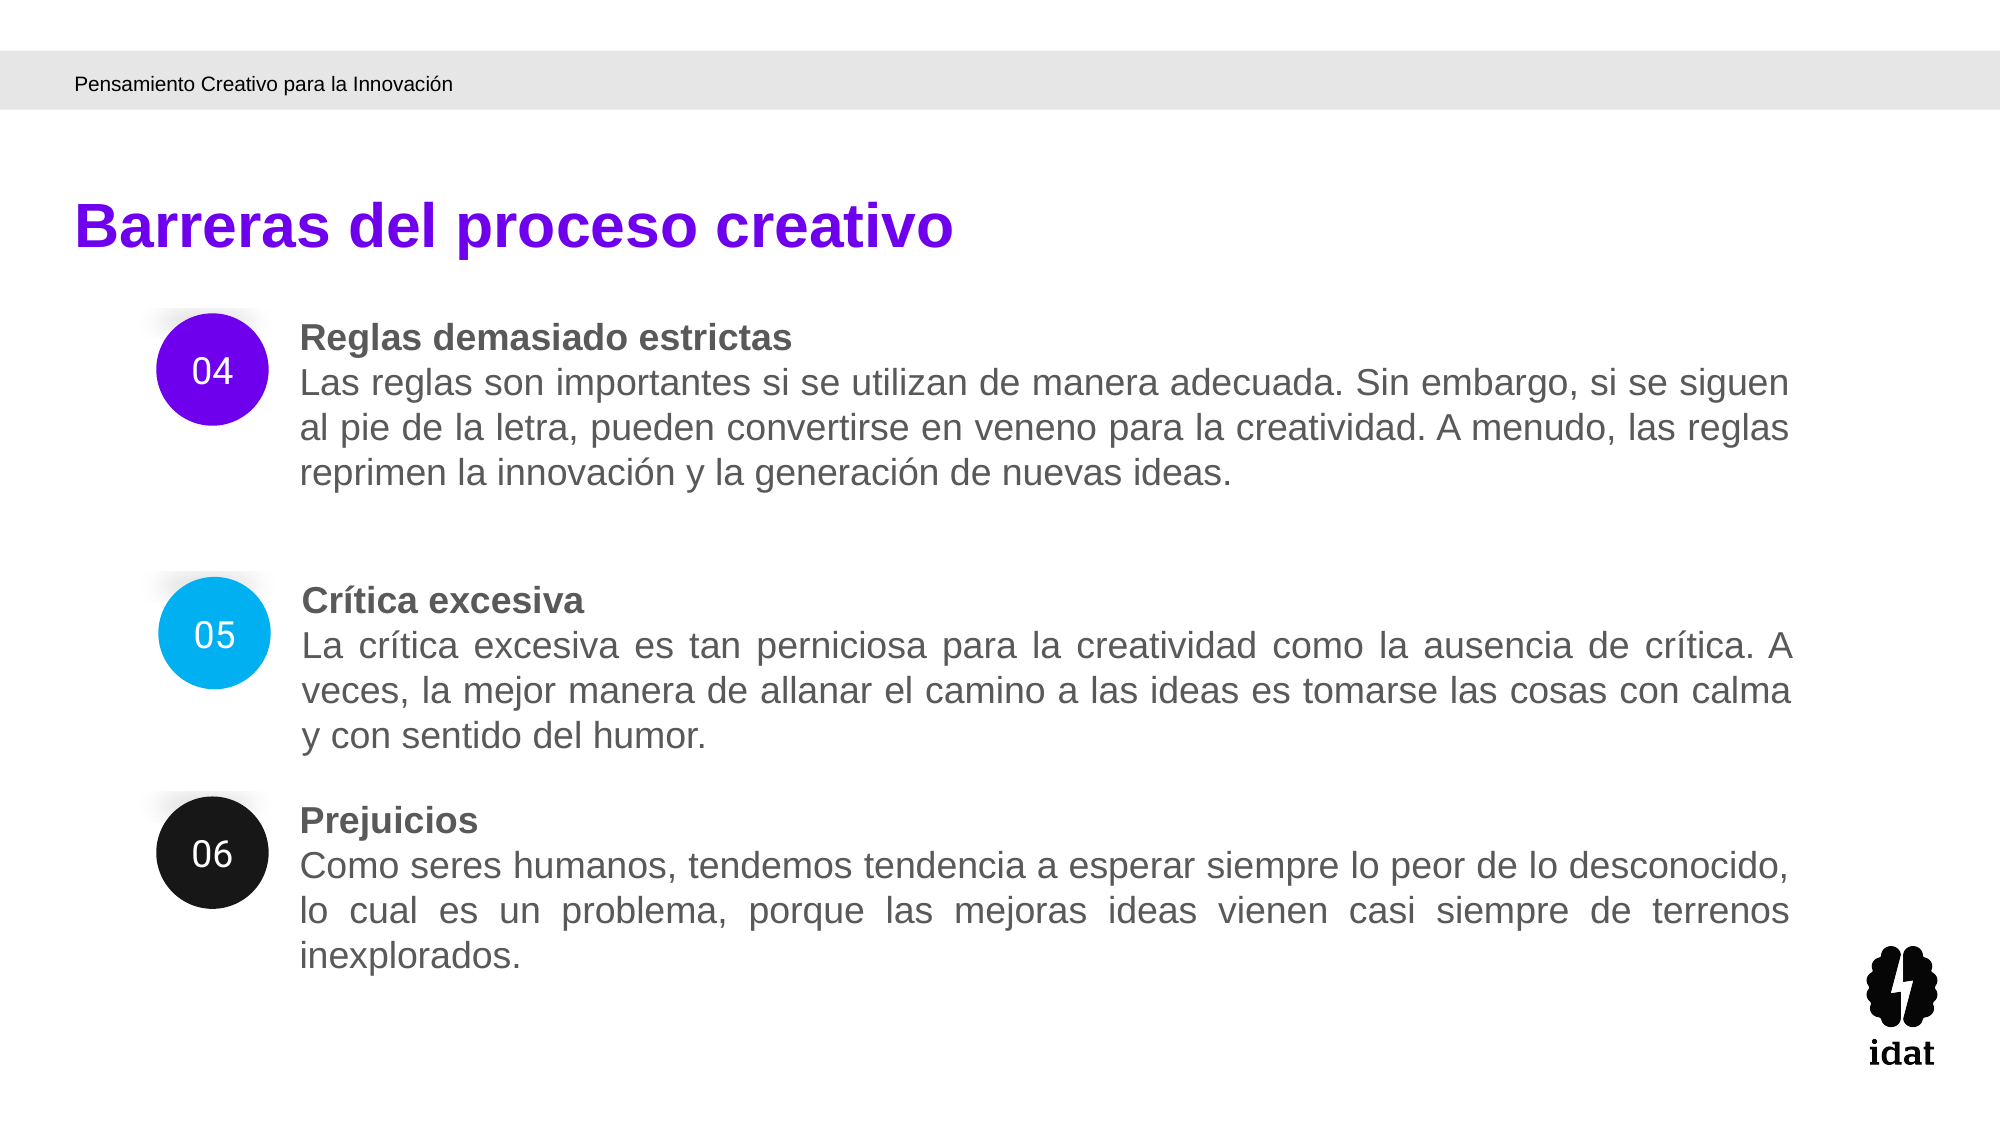

Pensamiento Creativo para la Innovación
Barreras del proceso creativo
Reglas demasiado estrictas
Las reglas son importantes si se utilizan de manera adecuada. Sin embargo, si se siguen al pie de la letra, pueden convertirse en veneno para la creatividad. A menudo, las reglas reprimen la innovación y la generación de nuevas ideas.
04
Crítica excesiva
La crítica excesiva es tan perniciosa para la creatividad como la ausencia de crítica. A veces, la mejor manera de allanar el camino a las ideas es tomarse las cosas con calma y con sentido del humor.
05
Prejuicios
Como seres humanos, tendemos tendencia a esperar siempre lo peor de lo desconocido, lo cual es un problema, porque las mejoras ideas vienen casi siempre de terrenos inexplorados.
06